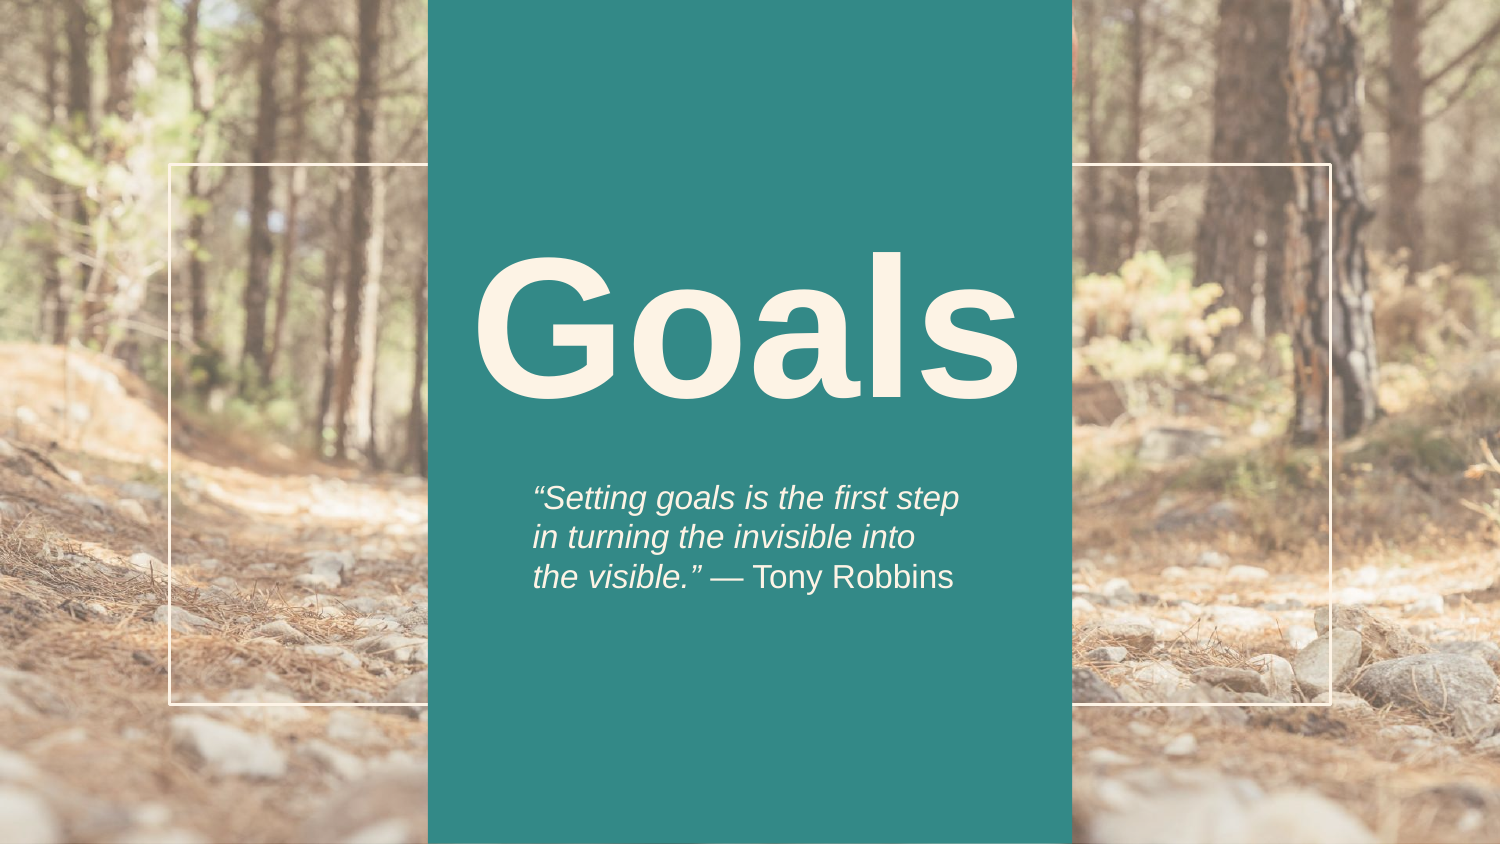

Goals
“Setting goals is the first step in turning the invisible into the visible.” — Tony Robbins